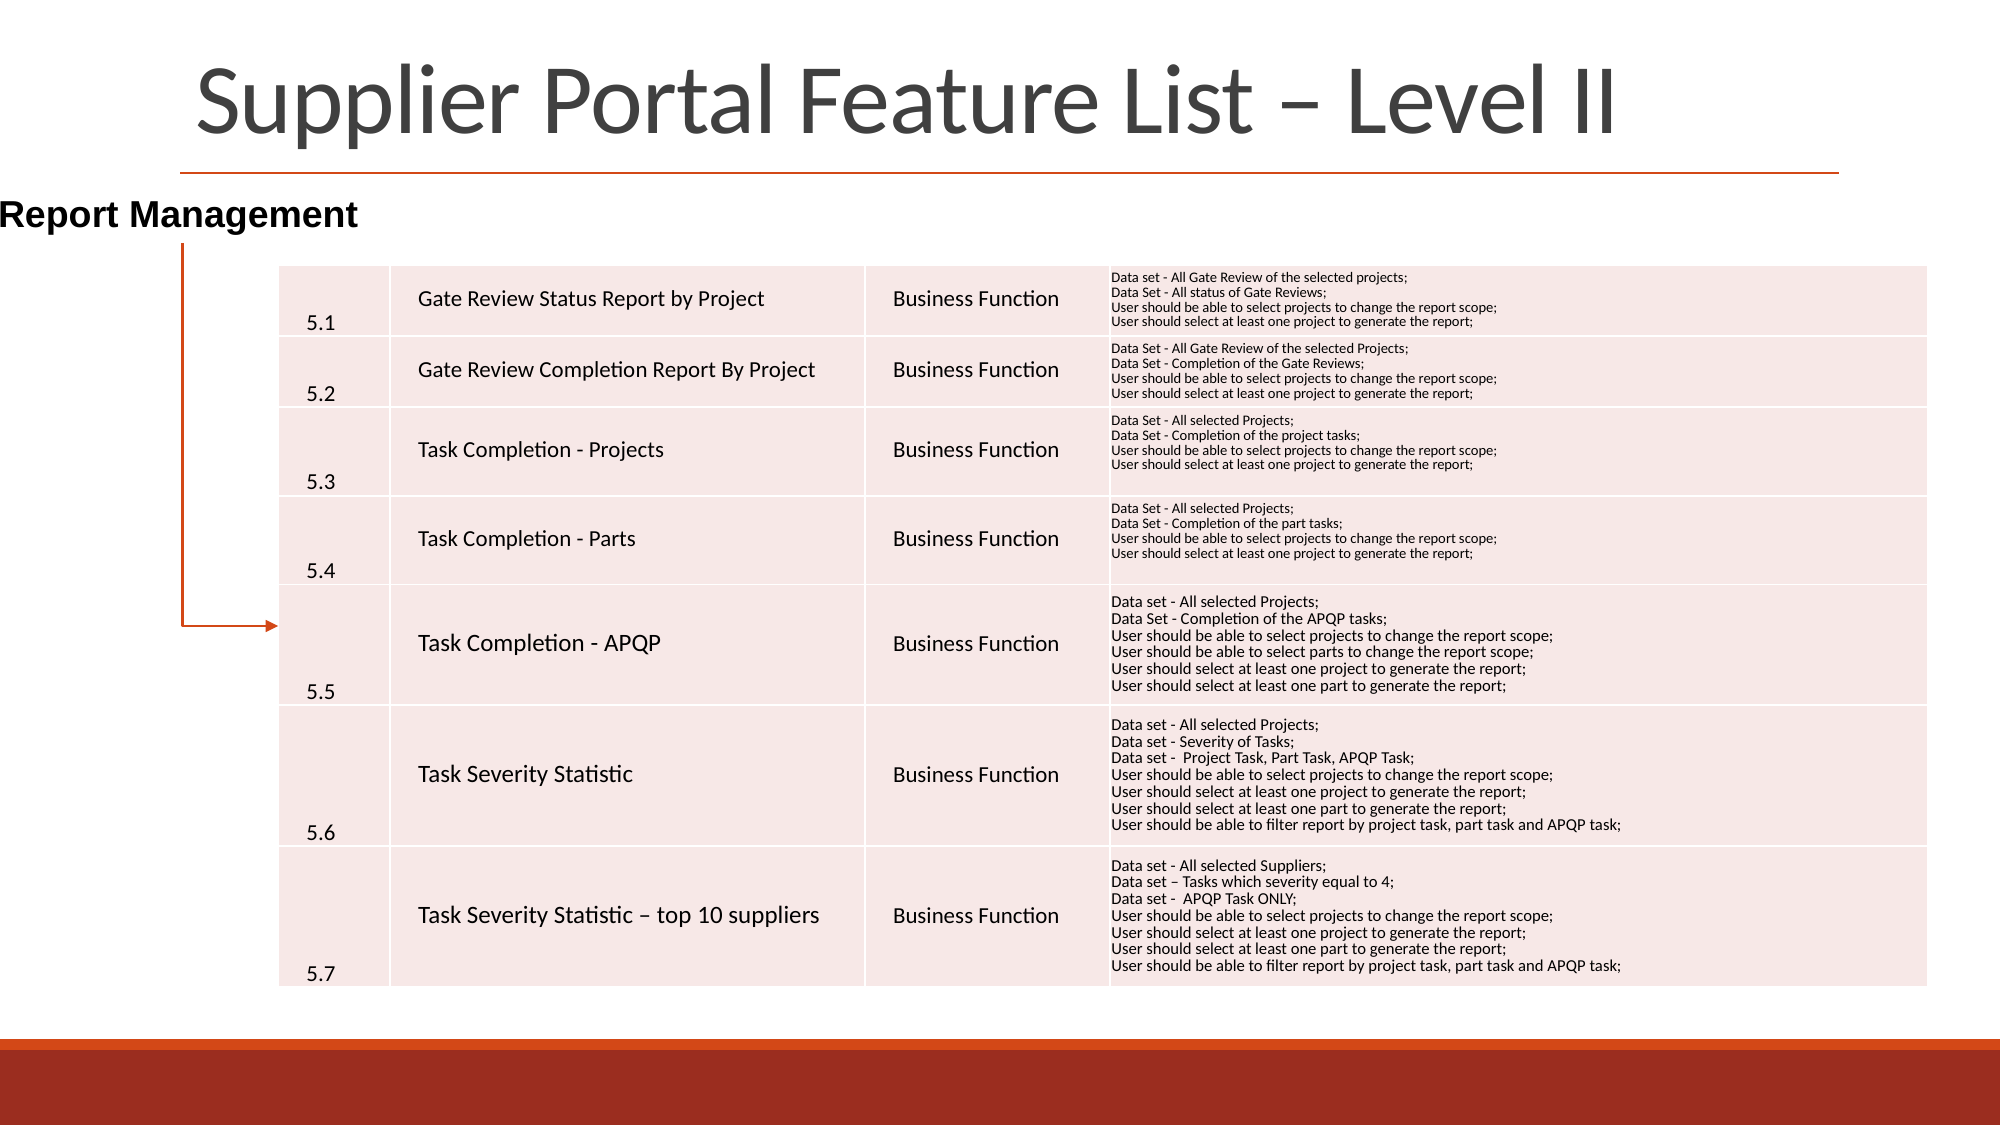

# Supplier Portal Feature List – Level II
Report Management
| 5.1 | Gate Review Status Report by Project | Business Function | Data set - All Gate Review of the selected projects; Data Set - All status of Gate Reviews; User should be able to select projects to change the report scope; User should select at least one project to generate the report; |
| --- | --- | --- | --- |
| 5.2 | Gate Review Completion Report By Project | Business Function | Data Set - All Gate Review of the selected Projects; Data Set - Completion of the Gate Reviews; User should be able to select projects to change the report scope; User should select at least one project to generate the report; |
| 5.3 | Task Completion - Projects | Business Function | Data Set - All selected Projects; Data Set - Completion of the project tasks; User should be able to select projects to change the report scope; User should select at least one project to generate the report; |
| 5.4 | Task Completion - Parts | Business Function | Data Set - All selected Projects; Data Set - Completion of the part tasks; User should be able to select projects to change the report scope; User should select at least one project to generate the report; |
| 5.5 | Task Completion - APQP | Business Function | Data set - All selected Projects; Data Set - Completion of the APQP tasks; User should be able to select projects to change the report scope; User should be able to select parts to change the report scope; User should select at least one project to generate the report; User should select at least one part to generate the report; |
| 5.6 | Task Severity Statistic | Business Function | Data set - All selected Projects; Data set - Severity of Tasks; Data set - Project Task, Part Task, APQP Task; User should be able to select projects to change the report scope; User should select at least one project to generate the report; User should select at least one part to generate the report; User should be able to filter report by project task, part task and APQP task; |
| 5.7 | Task Severity Statistic – top 10 suppliers | Business Function | Data set - All selected Suppliers; Data set – Tasks which severity equal to 4; Data set - APQP Task ONLY; User should be able to select projects to change the report scope; User should select at least one project to generate the report; User should select at least one part to generate the report; User should be able to filter report by project task, part task and APQP task; |